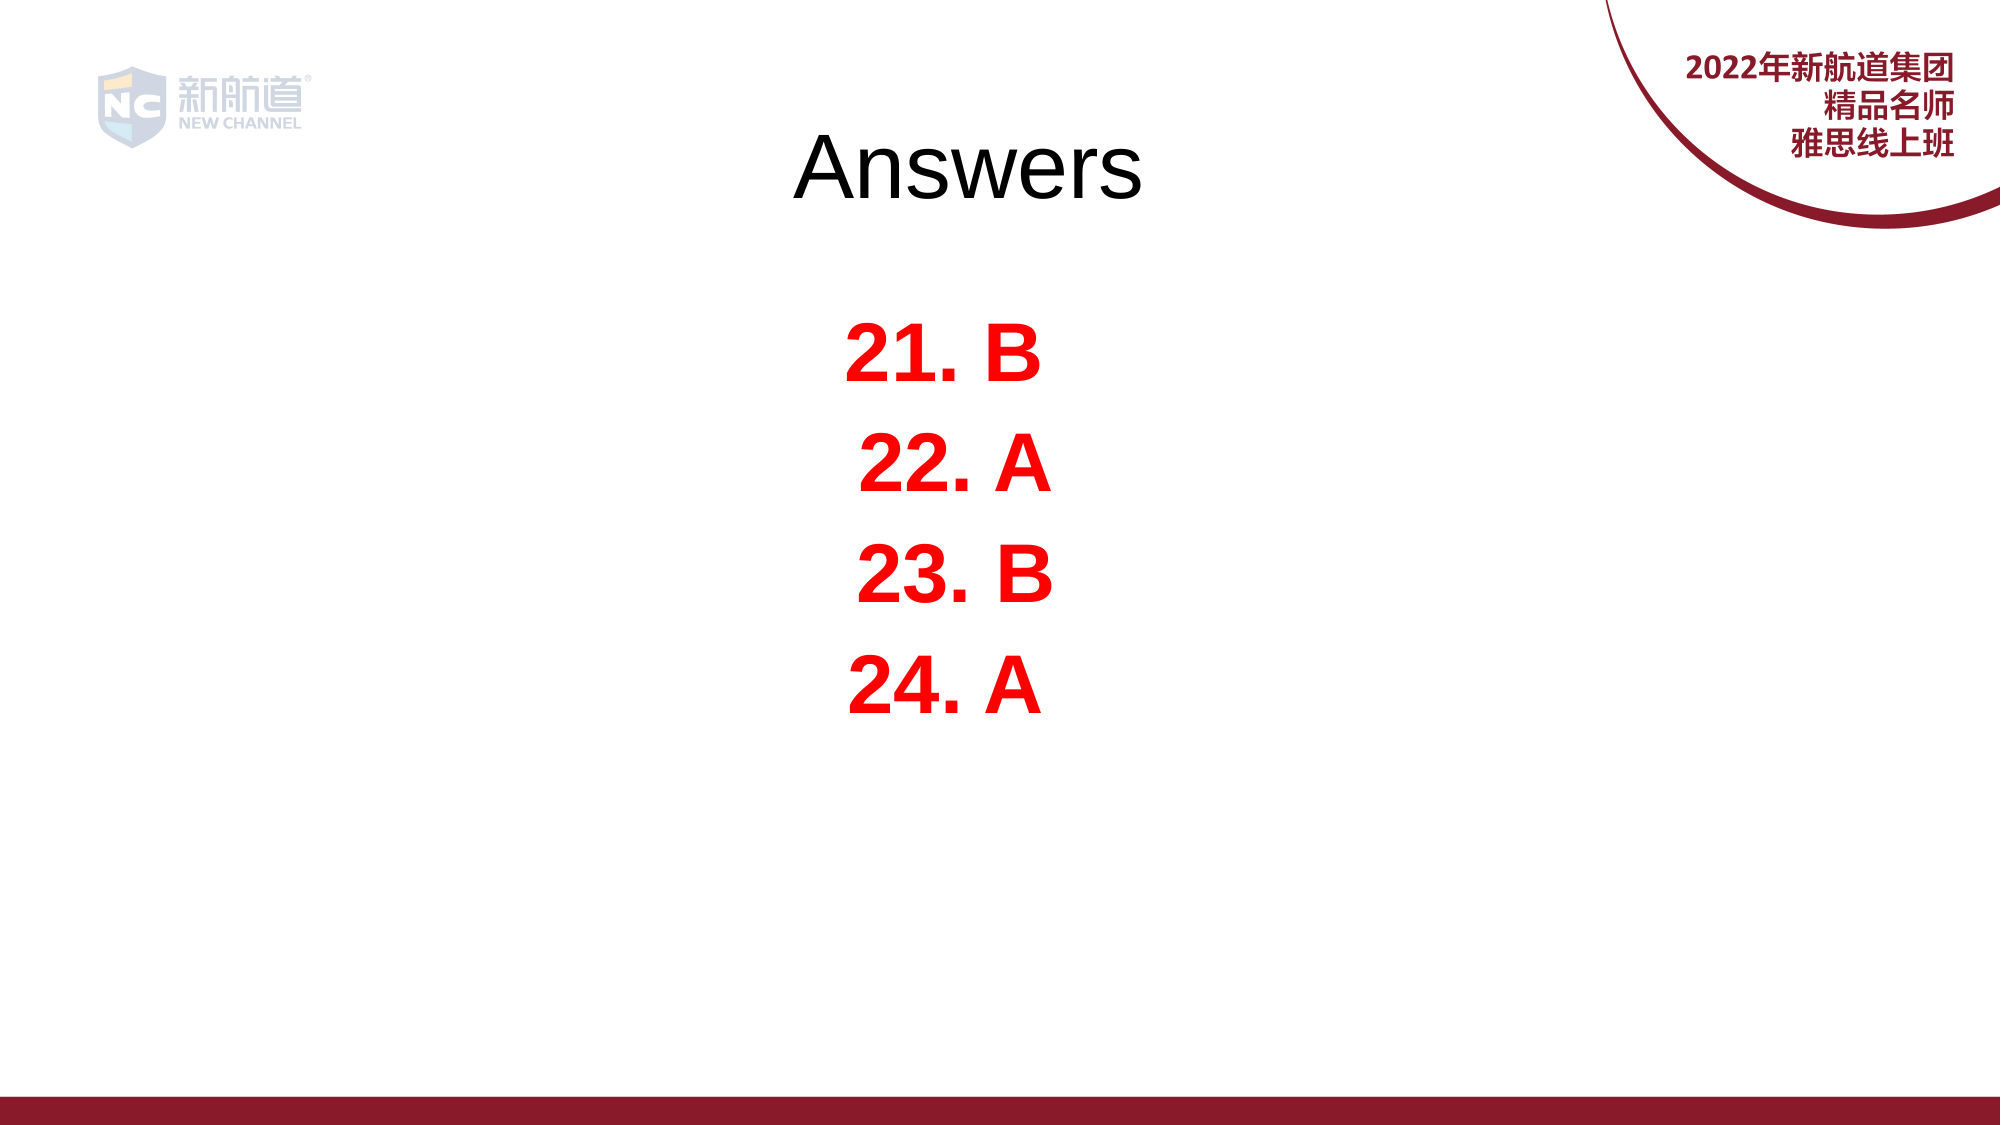

# Answers
21. B
22. A
23. B
24. A